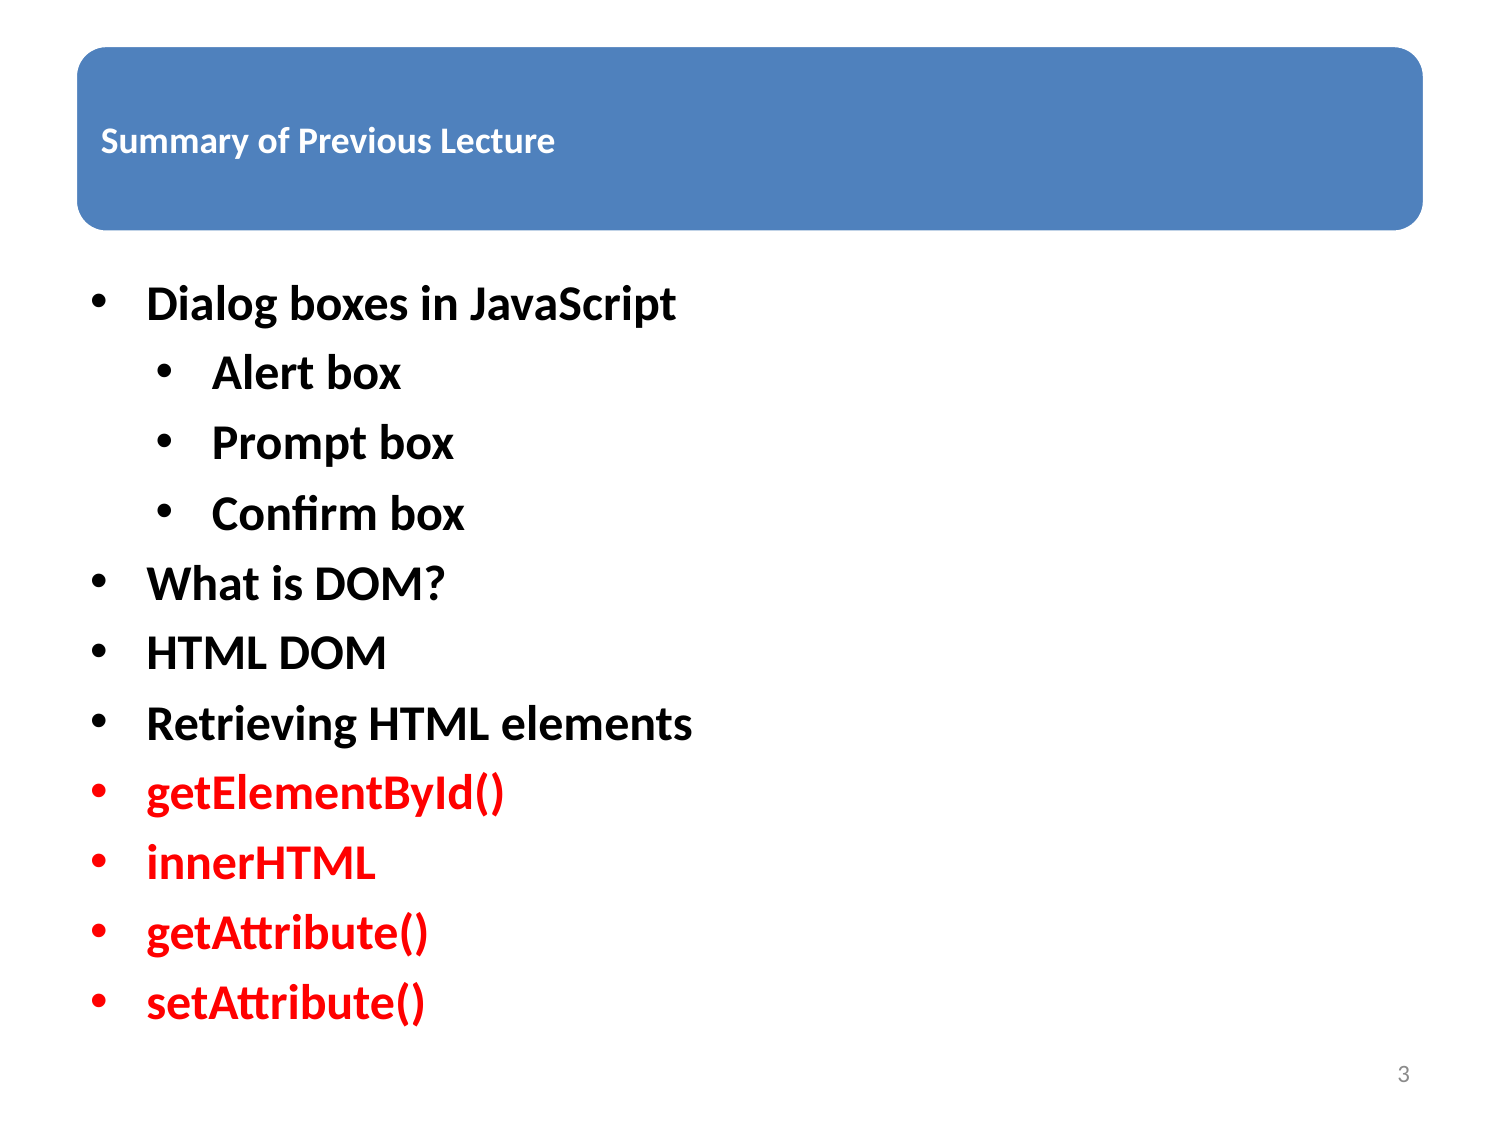

Summary of Previous Lecture
Dialog boxes in JavaScript
Alert box
Prompt box
Confirm box
What is DOM?
HTML DOM
Retrieving HTML elements
getElementById()
innerHTML
getAttribute()
setAttribute()
3